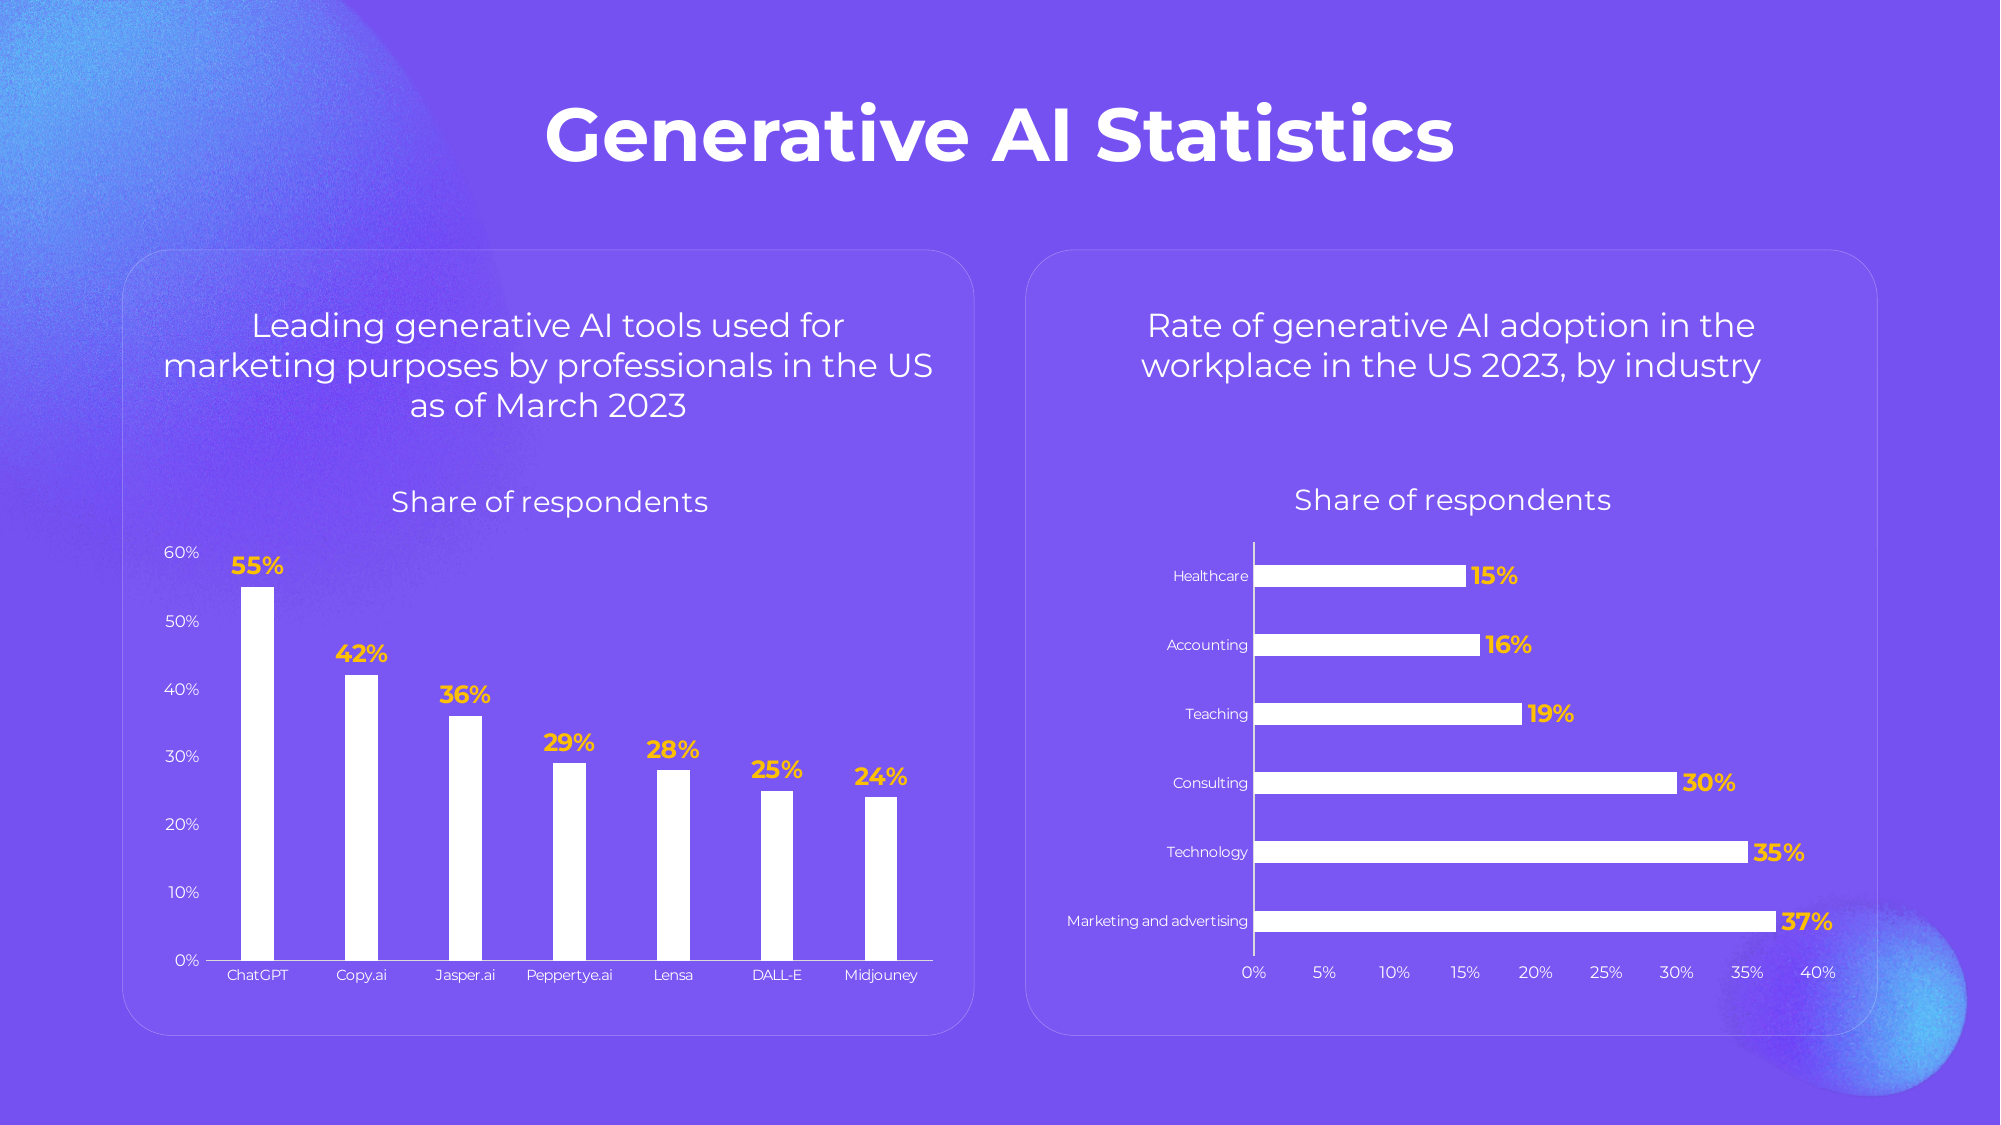

Generative AI Statistics

Leading generative AI tools used for marketing purposes by professionals in the US as of March 2023

### Chart:

| Category | Share of respondents |
|---|---|
| ChatGPT | 0.55 |
| Copy.ai | 0.42 |
| Jasper.ai | 0.36 |
| Peppertye.ai | 0.29 |
| Lensa | 0.28 |
| DALL-E | 0.25 |
| Midjouney | 0.24 |
Rate of generative AI adoption in the workplace in the US 2023, by industry

### Chart:

| Category | Share of respondents |
|---|---|
| Marketing and advertising | 0.37 |
| Technology | 0.35 |
| Consulting | 0.3 |
| Teaching | 0.19 |
| Accounting | 0.16 |
| Healthcare | 0.15 |